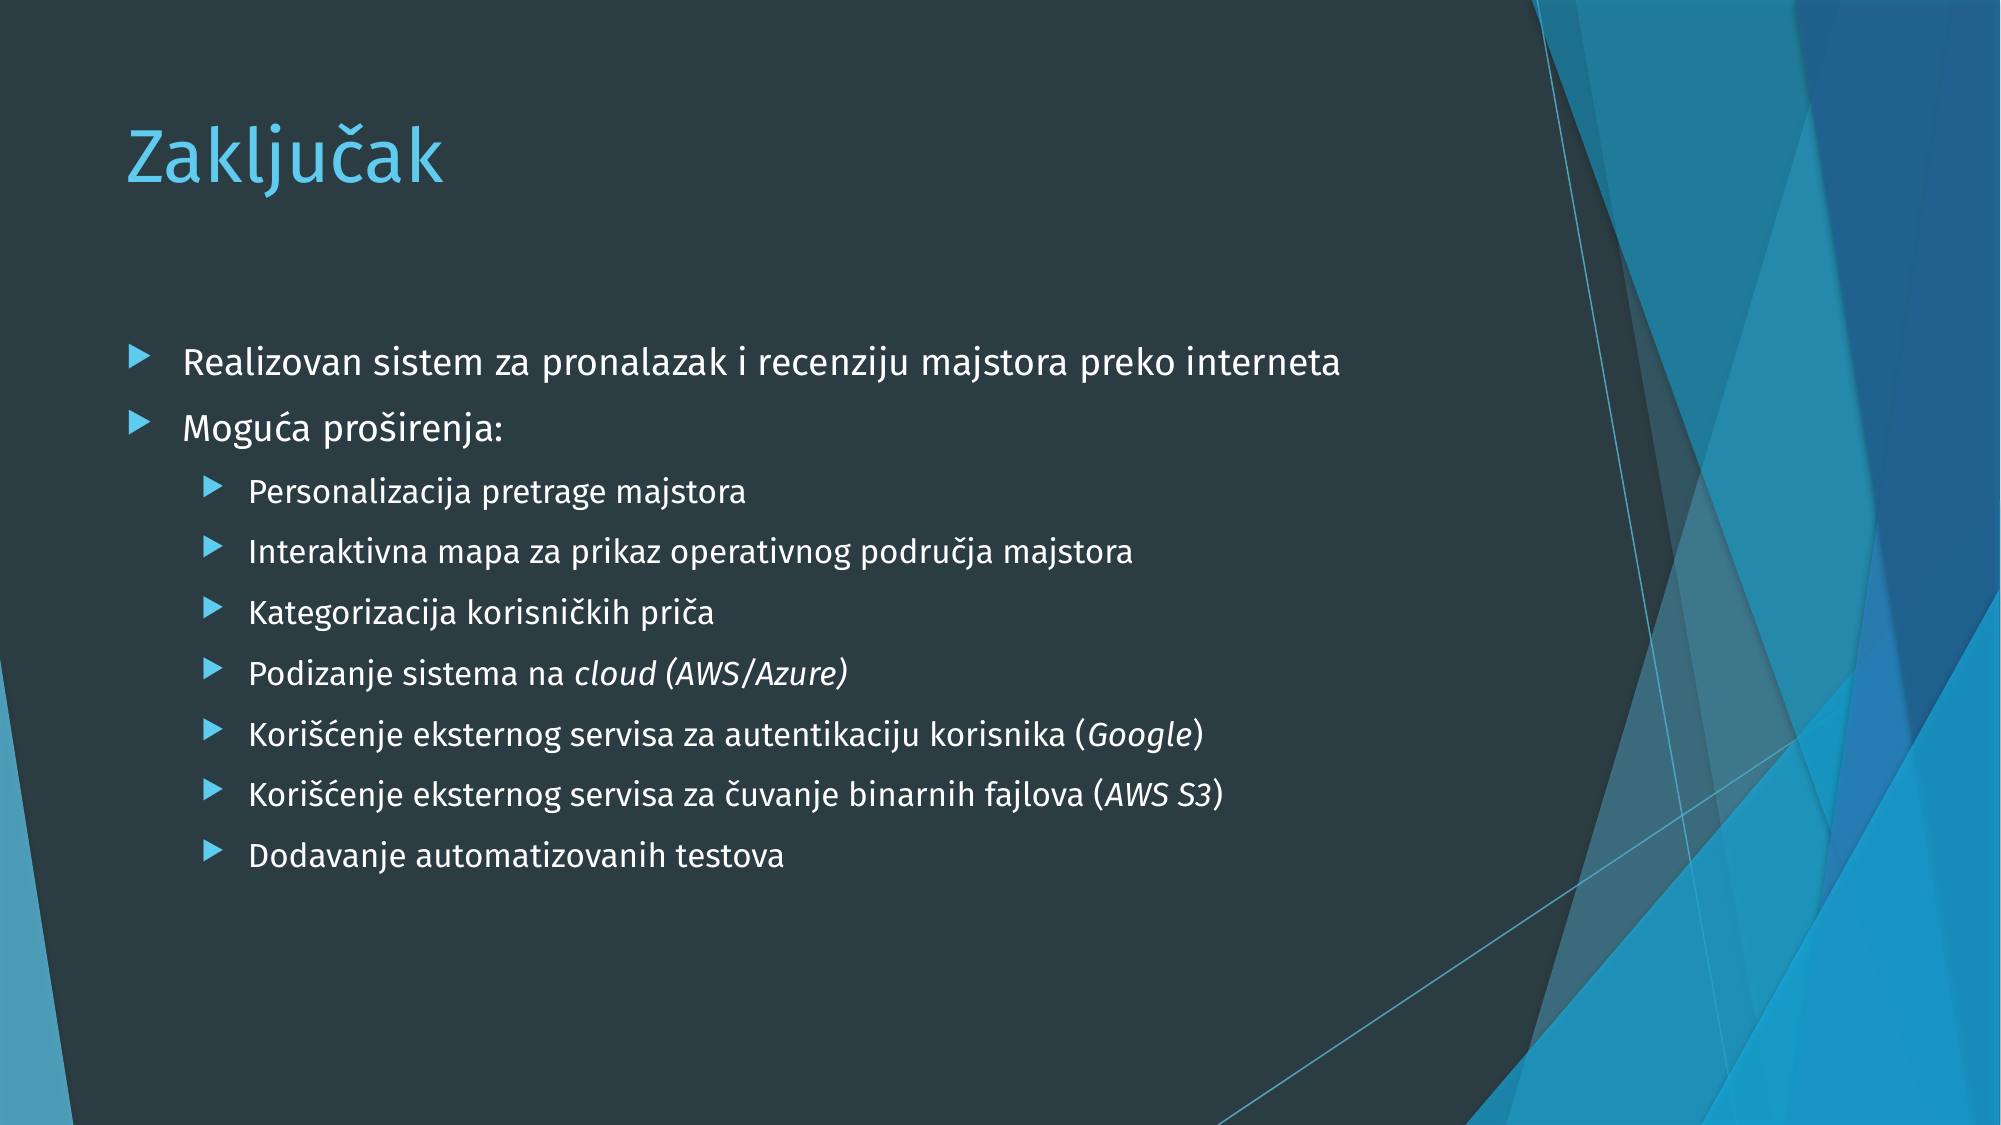

# Zaključak

Realizovan sistem za pronalazak i recenziju majstora preko interneta
Moguća proširenja:
Personalizacija pretrage majstora
Interaktivna mapa za prikaz operativnog područja majstora
Kategorizacija korisničkih priča
Podizanje sistema na cloud (AWS/Azure)
Korišćenje eksternog servisa za autentikaciju korisnika (Google)
Korišćenje eksternog servisa za čuvanje binarnih fajlova (AWS S3)
Dodavanje automatizovanih testova